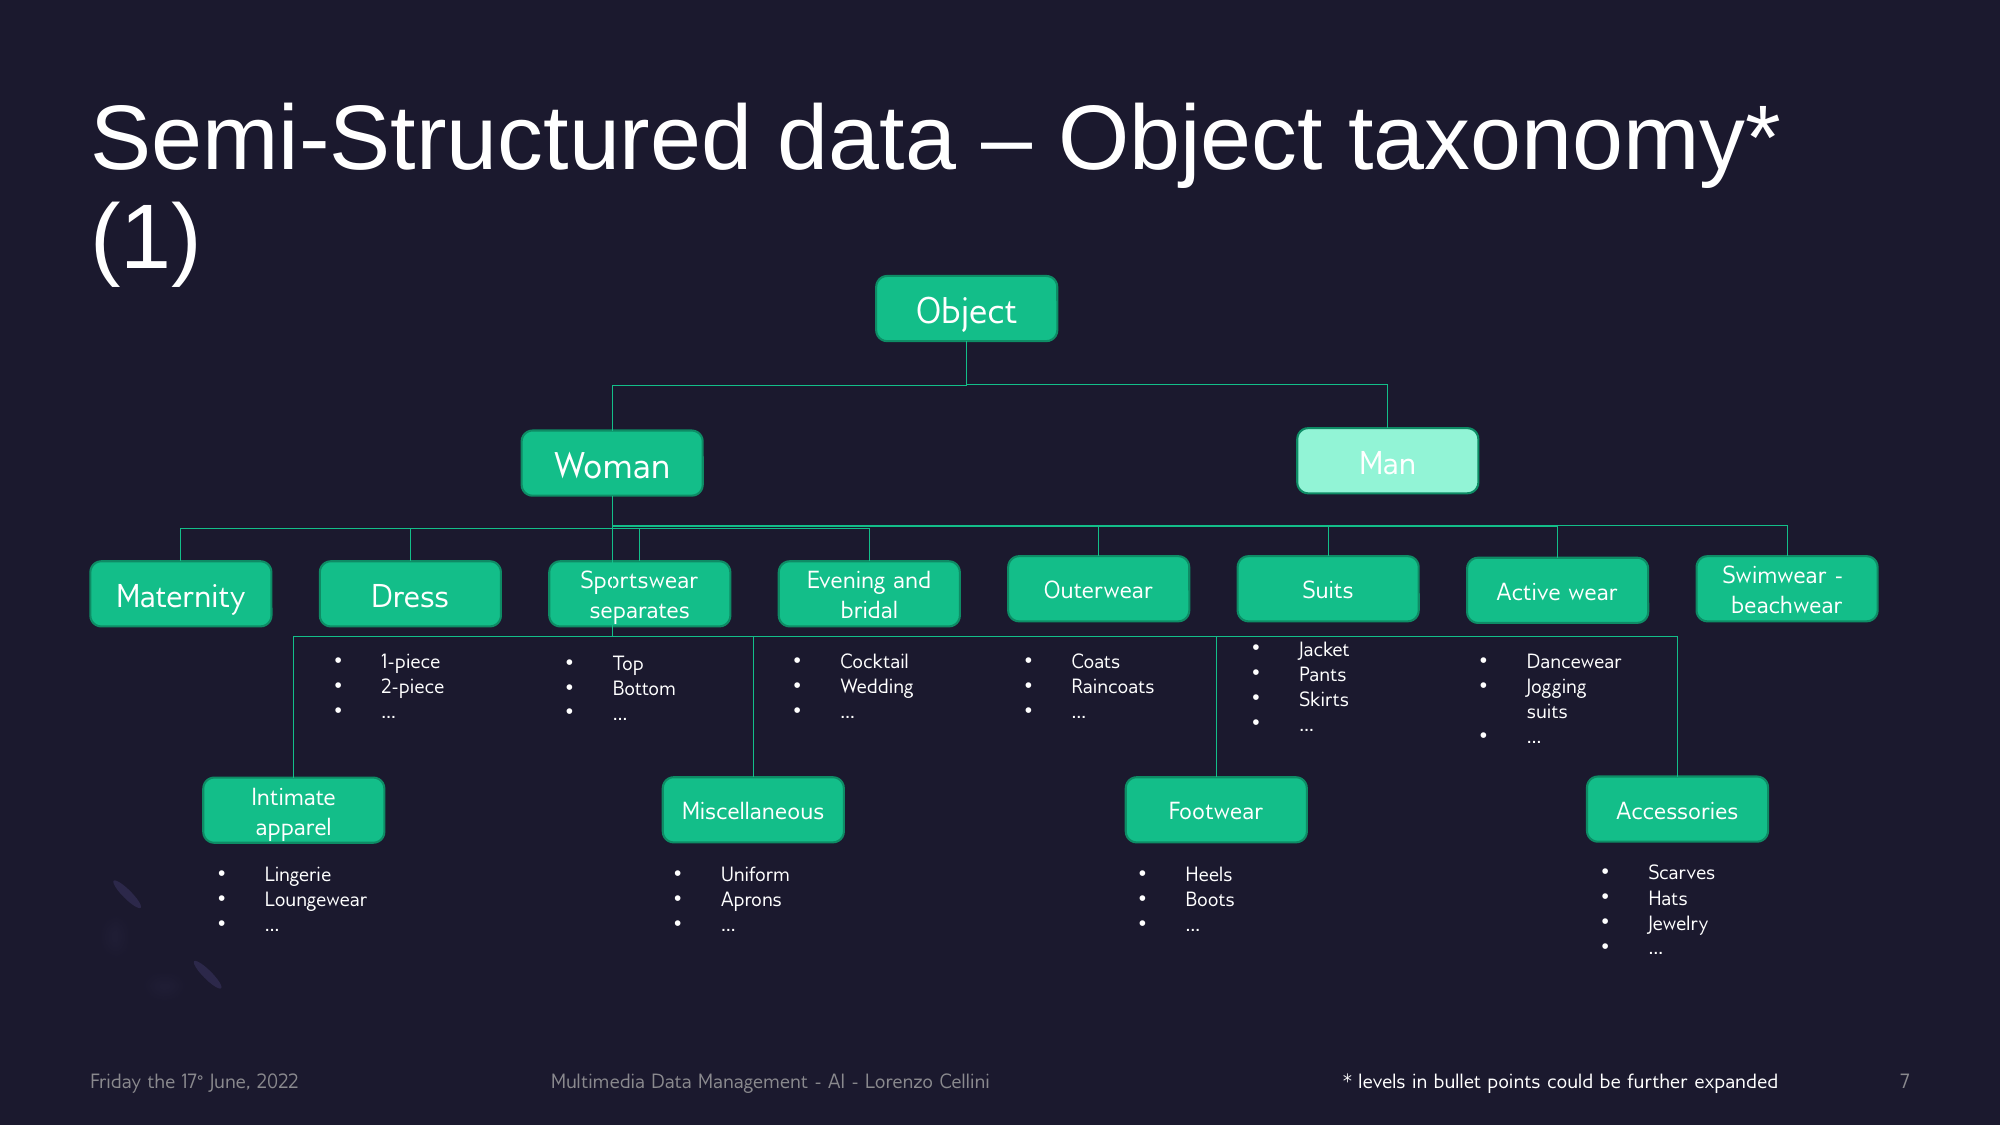

# Semi-Structured data – Object taxonomy* (1)
Object
Man
Woman
Outerwear
Suits
Swimwear -  beachwear
Active wear
Maternity
Dress
Sportswear separates
Evening and bridal
Jacket
Pants
Skirts
…
1-piece
2-piece
…
Cocktail
Wedding
…
Coats
Raincoats
…
Dancewear
Jogging suits
…
Top
Bottom
…
Accessories
Miscellaneous
Footwear
Intimate apparel
Scarves
Hats
Jewelry
…
Uniform
Aprons
…
Heels
Boots
…
Lingerie
Loungewear
…
* levels in bullet points could be further expanded
Friday the 17° June, 2022
Multimedia Data Management - AI - Lorenzo Cellini
7